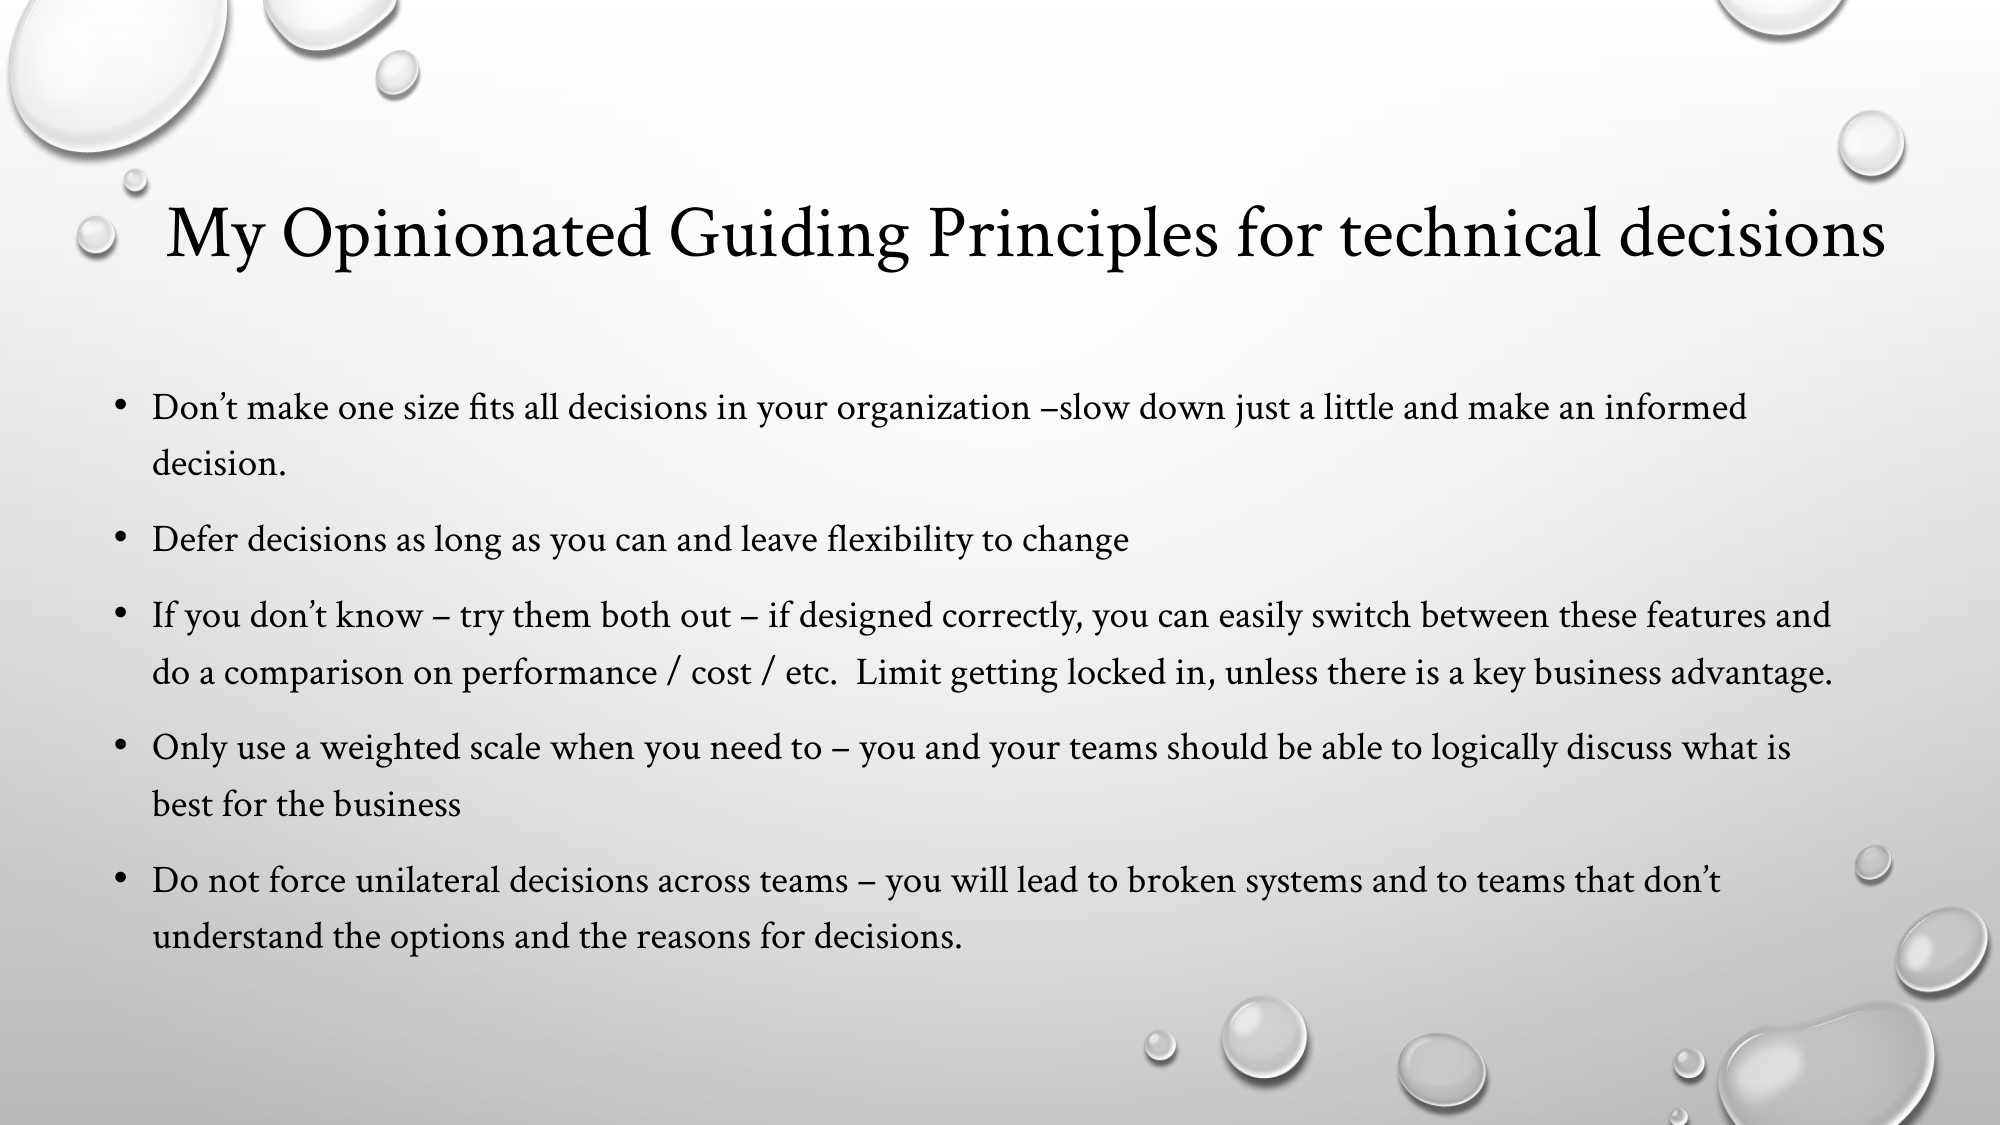

# My Opinionated Guiding Principles for technical decisions
Don’t make one size fits all decisions in your organization –slow down just a little and make an informed decision.
Defer decisions as long as you can and leave flexibility to change
If you don’t know – try them both out – if designed correctly, you can easily switch between these features and do a comparison on performance / cost / etc.  Limit getting locked in, unless there is a key business advantage.
Only use a weighted scale when you need to – you and your teams should be able to logically discuss what is best for the business
Do not force unilateral decisions across teams – you will lead to broken systems and to teams that don’t understand the options and the reasons for decisions.